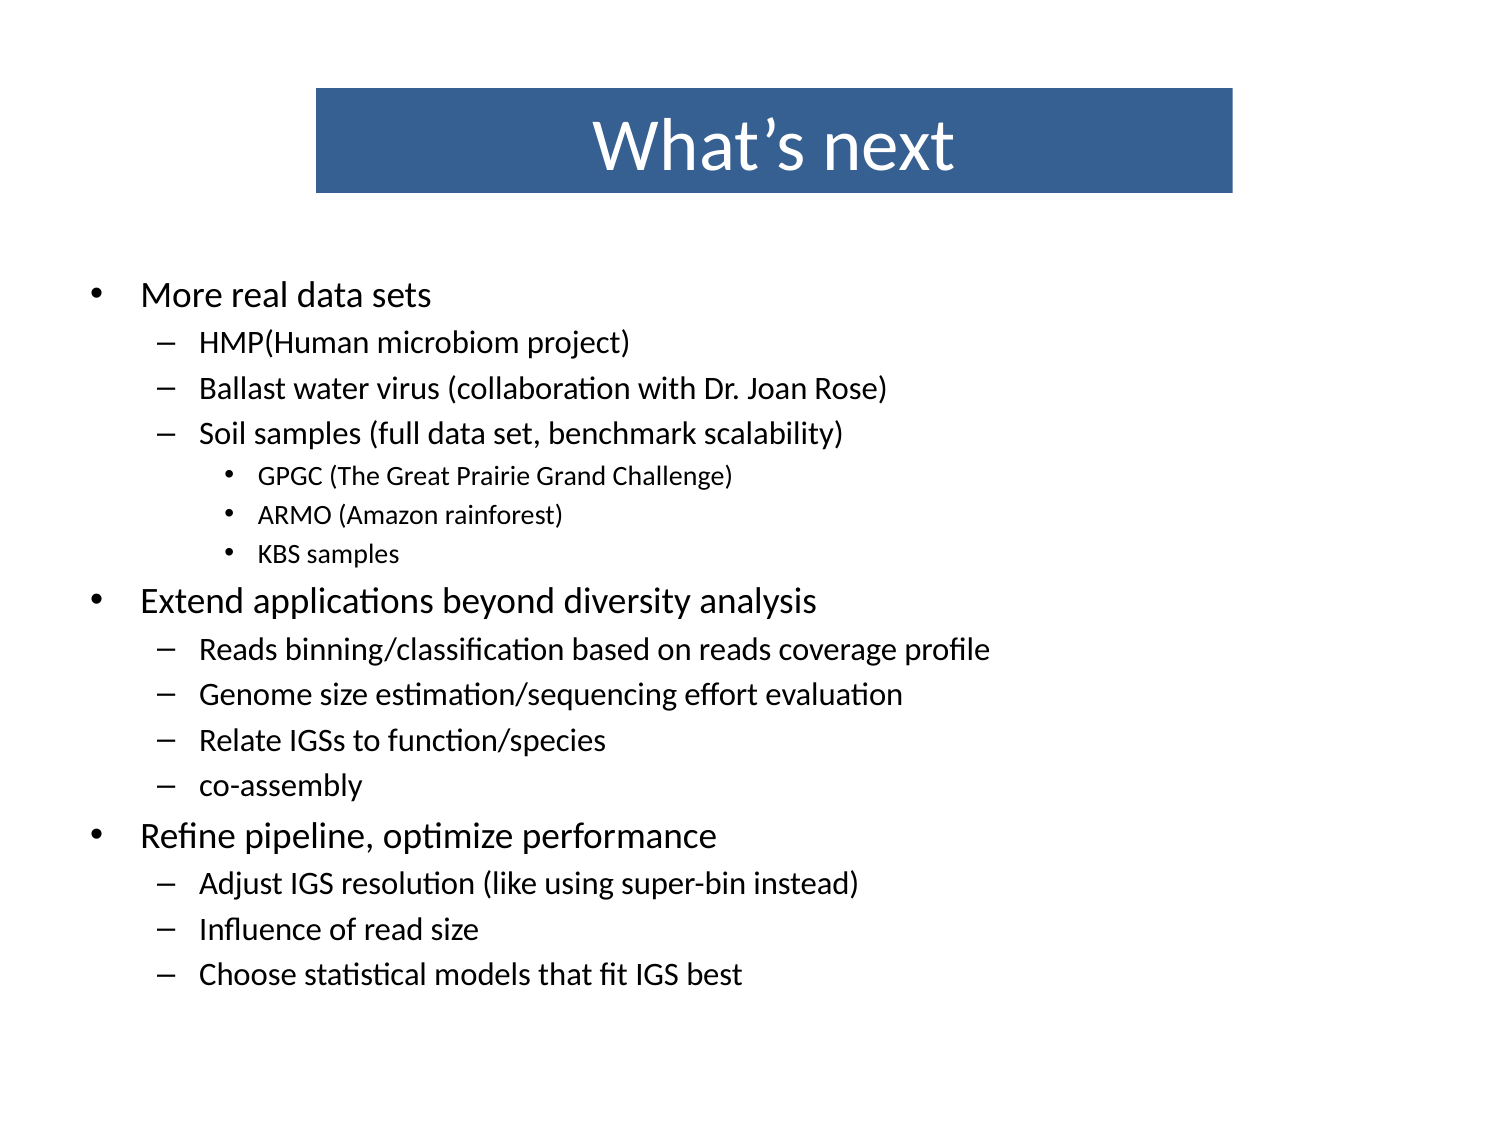

What’s next
More real data sets
HMP(Human microbiom project)
Ballast water virus (collaboration with Dr. Joan Rose)
Soil samples (full data set, benchmark scalability)
GPGC (The Great Prairie Grand Challenge)
ARMO (Amazon rainforest)
KBS samples
Extend applications beyond diversity analysis
Reads binning/classification based on reads coverage profile
Genome size estimation/sequencing effort evaluation
Relate IGSs to function/species
co-assembly
Refine pipeline, optimize performance
Adjust IGS resolution (like using super-bin instead)
Influence of read size
Choose statistical models that fit IGS best